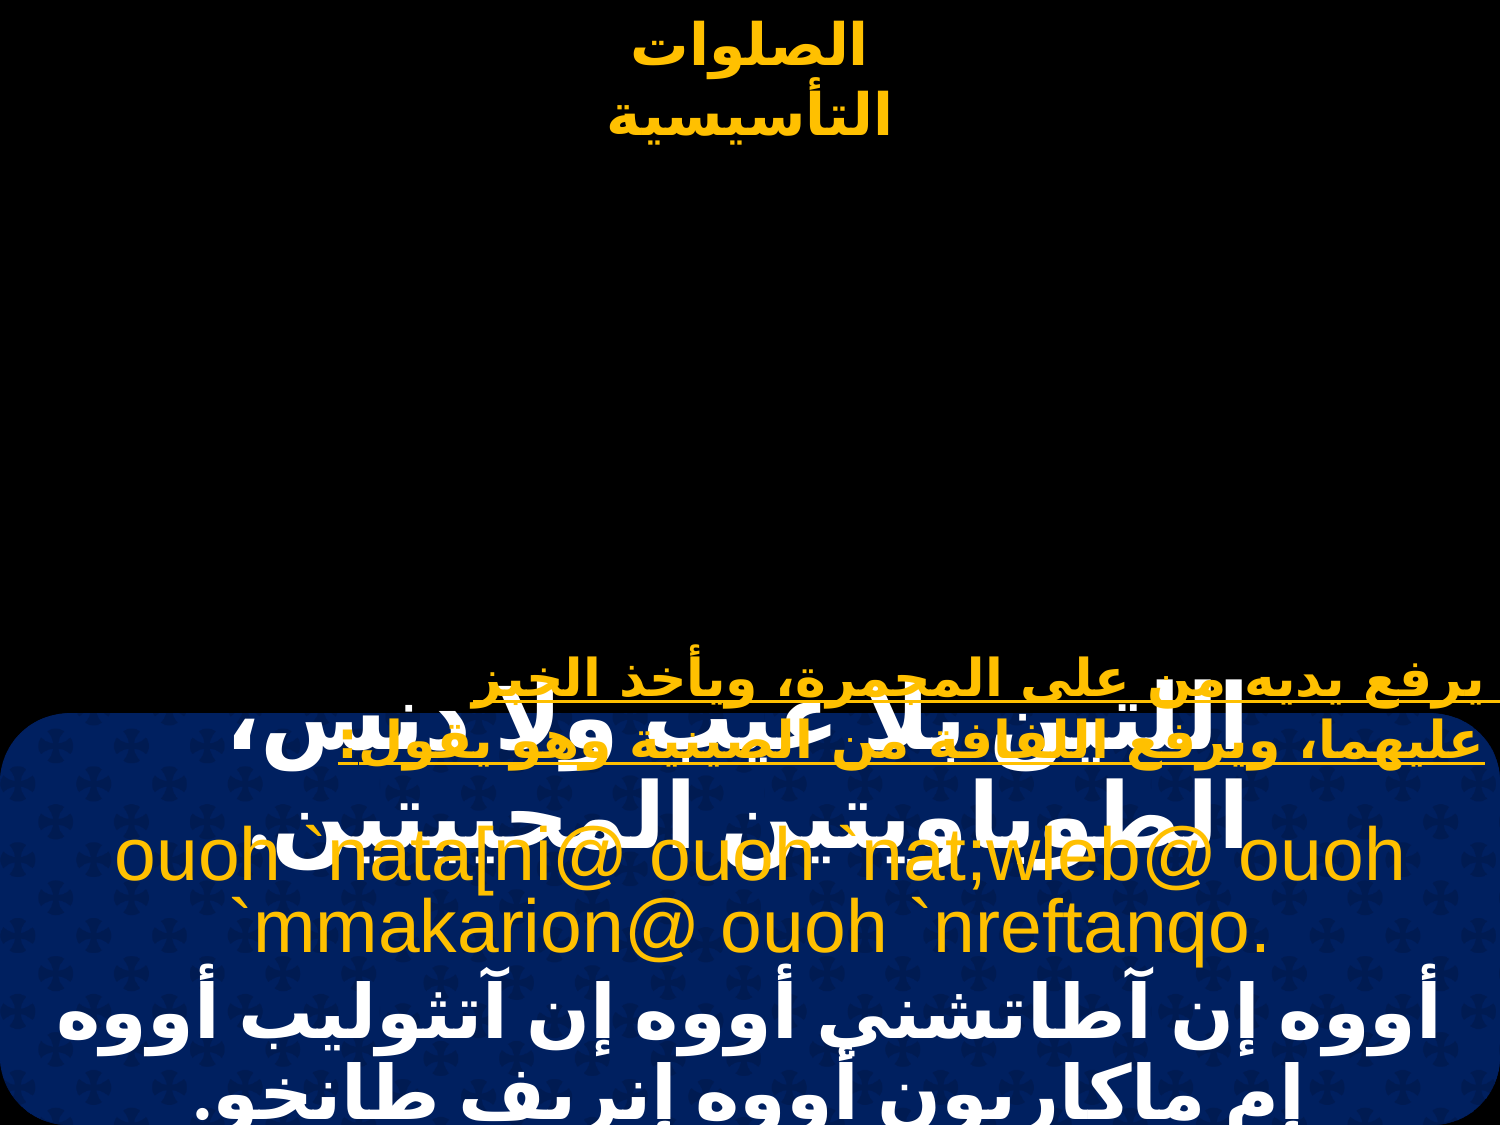

يرفع يديه من على المجمرة، ويأخذ الخبز عليهما، ويرفع اللفافة من الصينية وهو يقول:
# اللتين بلا عيب ولا دنس، الطوباويتين المحييتين.
 ouoh `nata[ni@ ouoh `nat;wleb@ ouoh `mmakarion@ ouoh `nreftanqo.
أووه إن آطاتشني أووه إن آتثوليب أووه إم ماكاريون أووه إنريف طانخو.